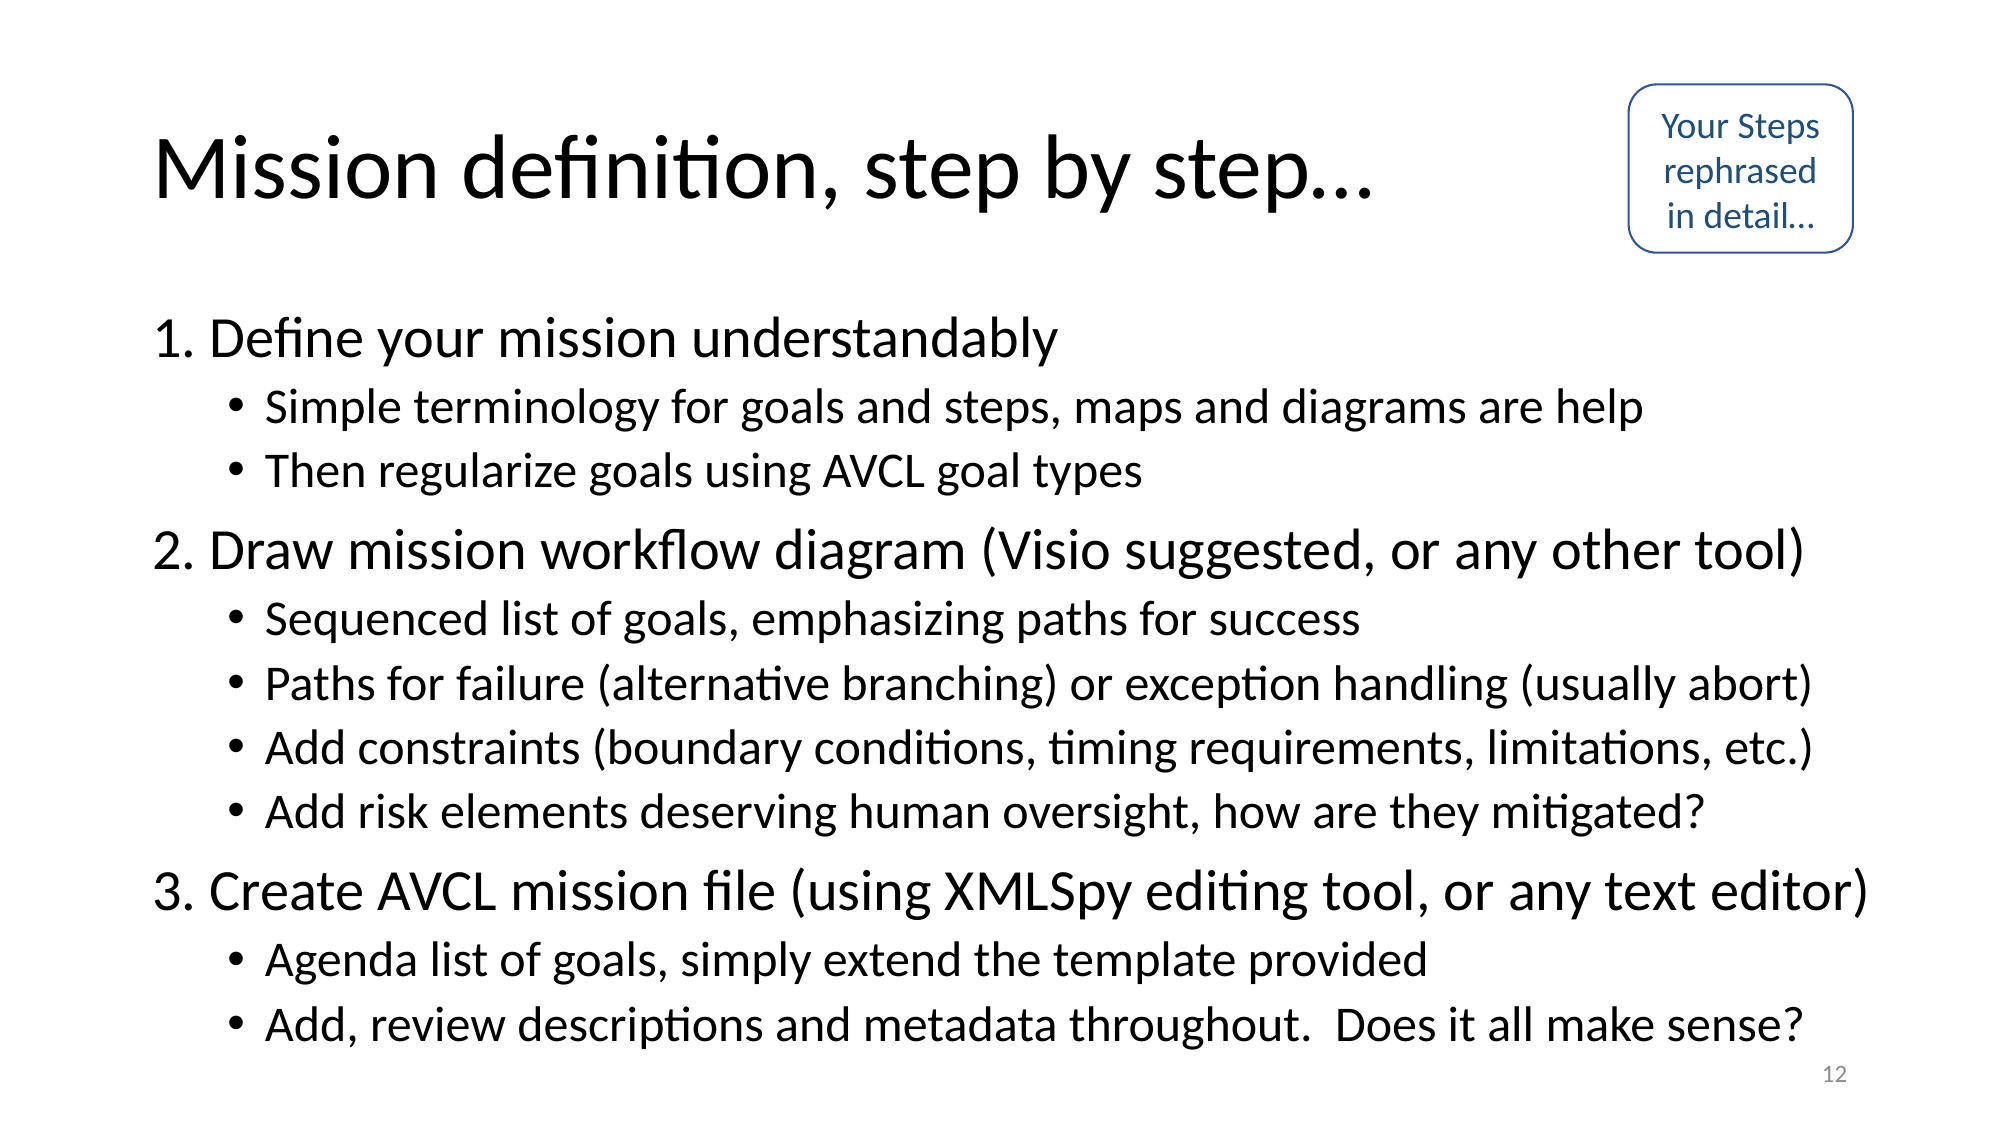

# Mission definition, step by step…
Your Steps rephrased in detail…
1. Define your mission understandably
Simple terminology for goals and steps, maps and diagrams are help
Then regularize goals using AVCL goal types
2. Draw mission workflow diagram (Visio suggested, or any other tool)
Sequenced list of goals, emphasizing paths for success
Paths for failure (alternative branching) or exception handling (usually abort)
Add constraints (boundary conditions, timing requirements, limitations, etc.)
Add risk elements deserving human oversight, how are they mitigated?
3. Create AVCL mission file (using XMLSpy editing tool, or any text editor)
Agenda list of goals, simply extend the template provided
Add, review descriptions and metadata throughout.  Does it all make sense?
12